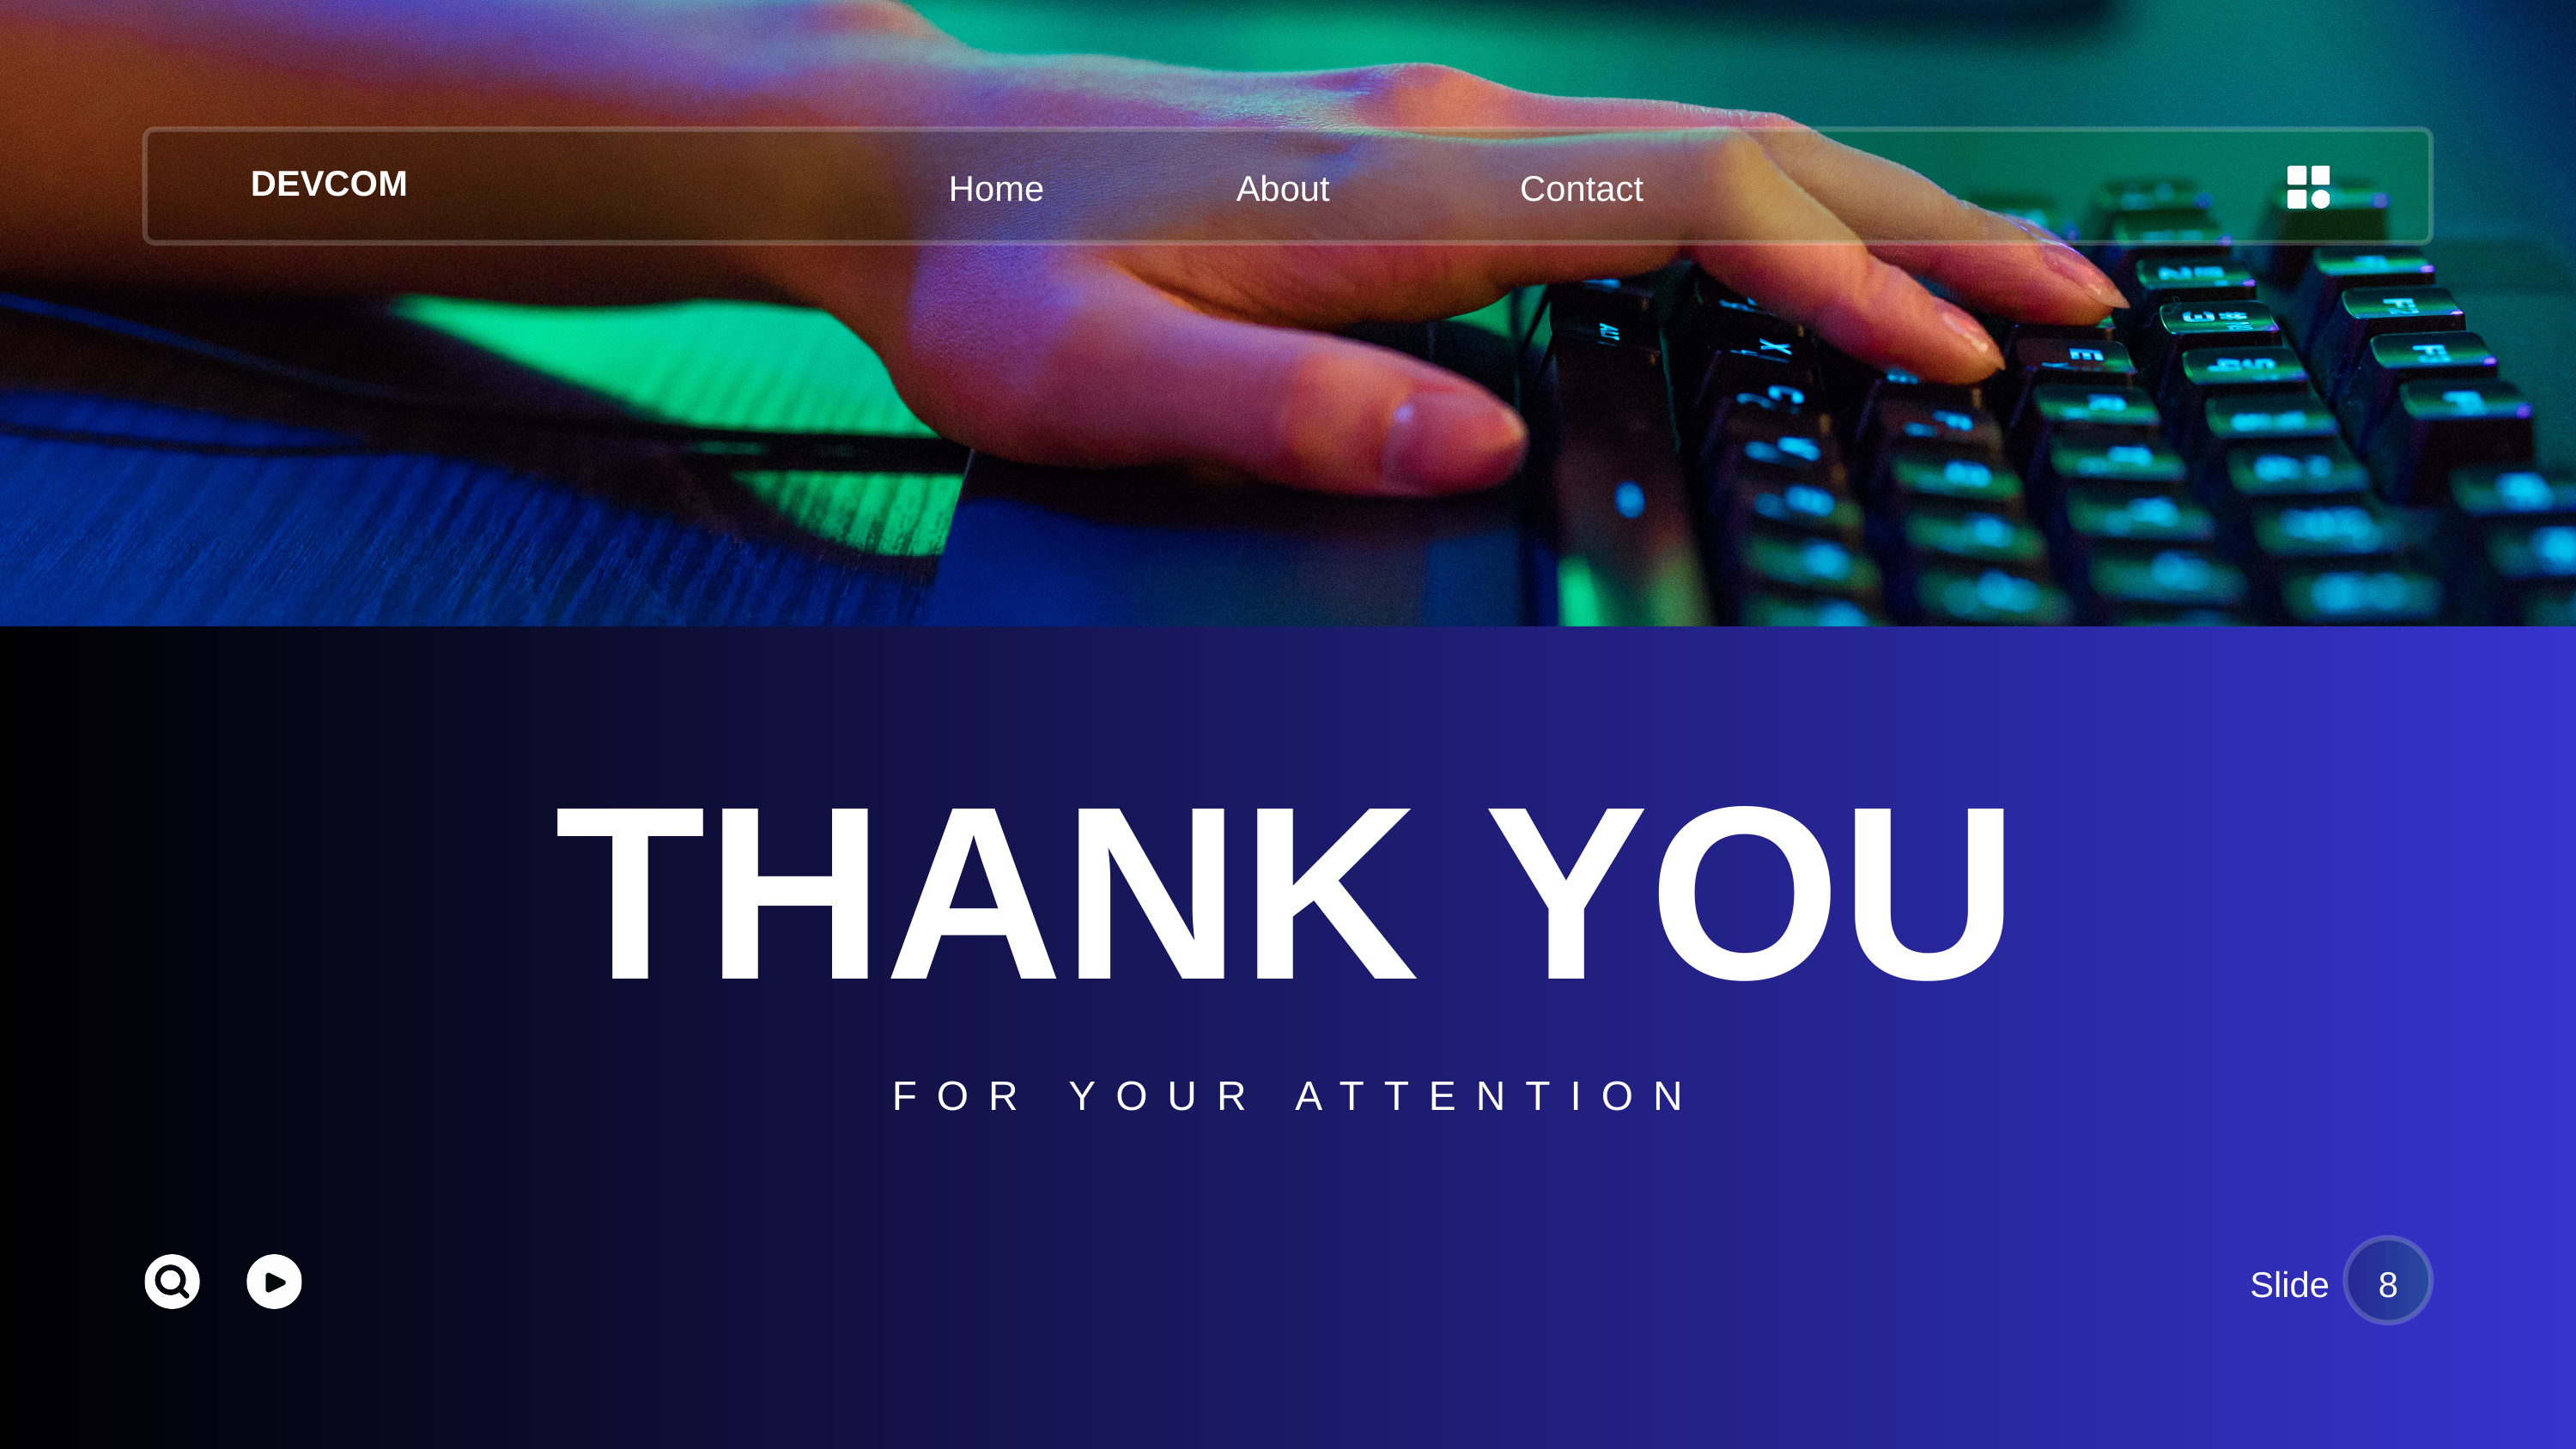

Home
About
Contact

DEVCOM
THANK YOU
FOR YOUR ATTENTION

Slide
8